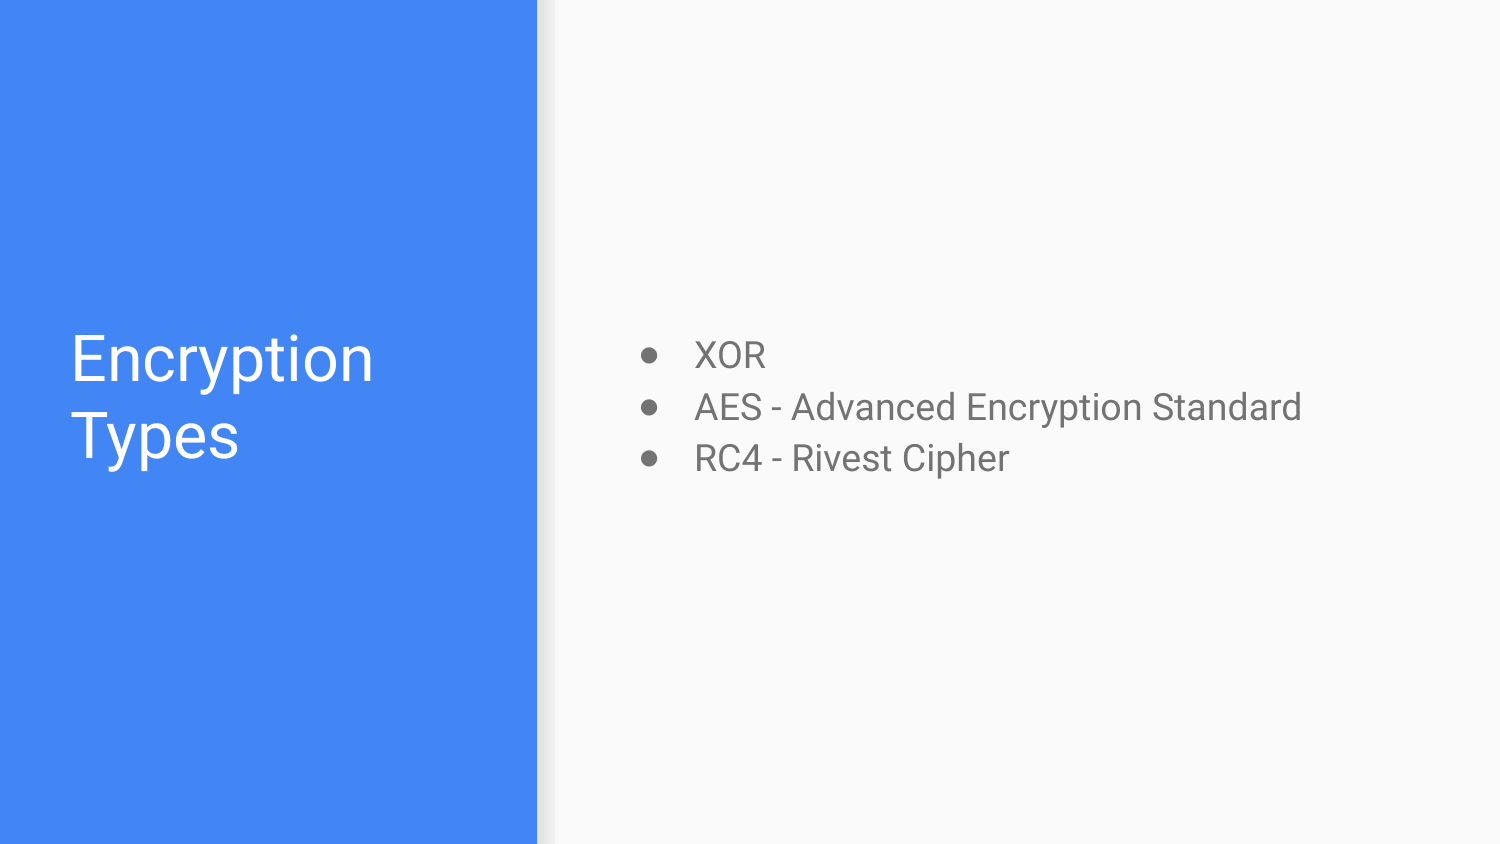

XOR
AES - Advanced Encryption Standard
RC4 - Rivest Cipher
# Encryption Types